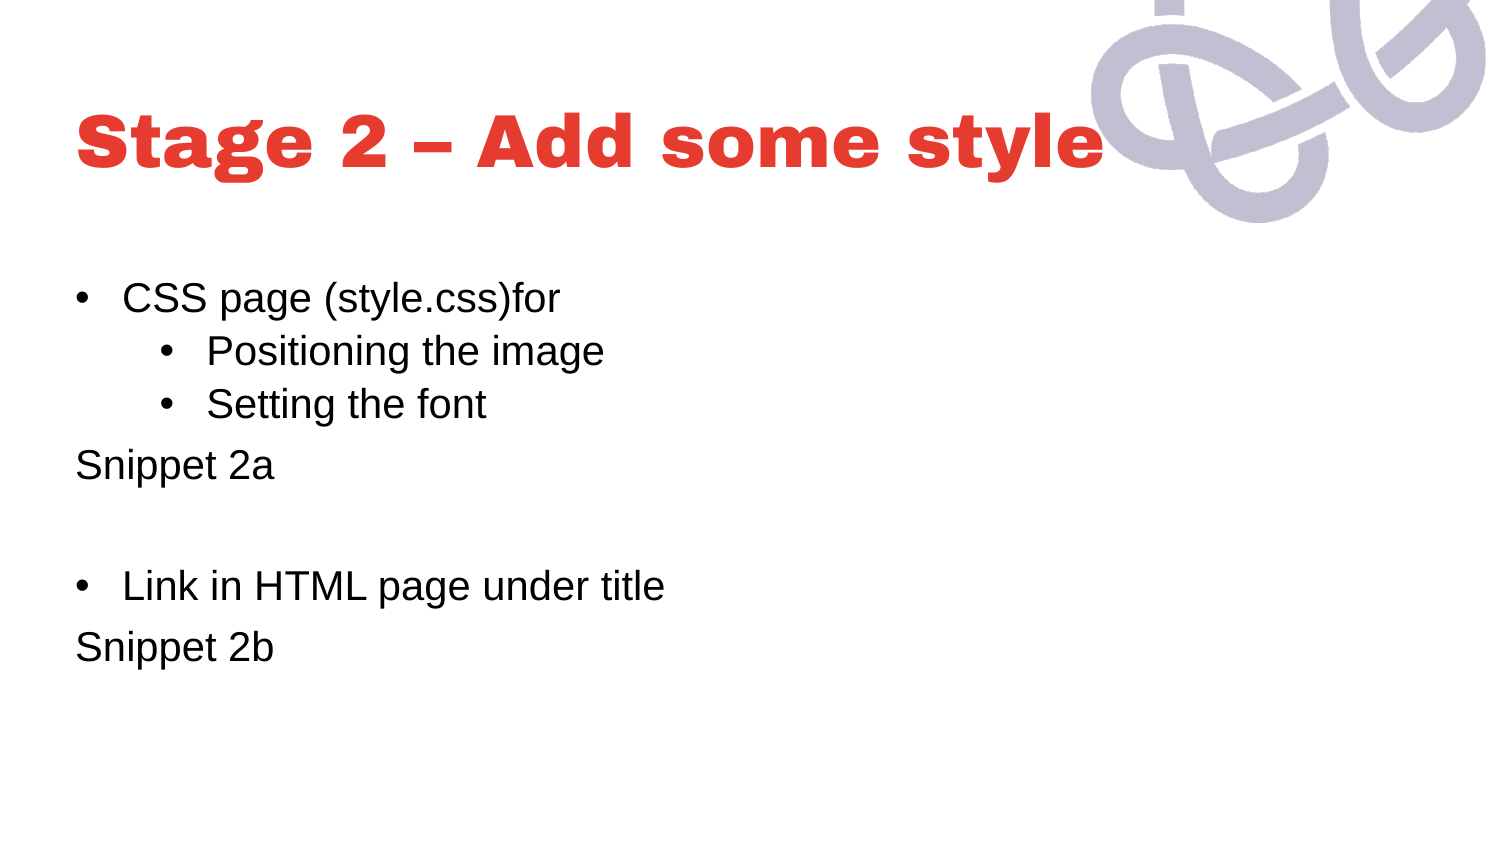

# Stage 2 – Add some style
CSS page (style.css)for
Positioning the image
Setting the font
Snippet 2a

Link in HTML page under title
Snippet 2b